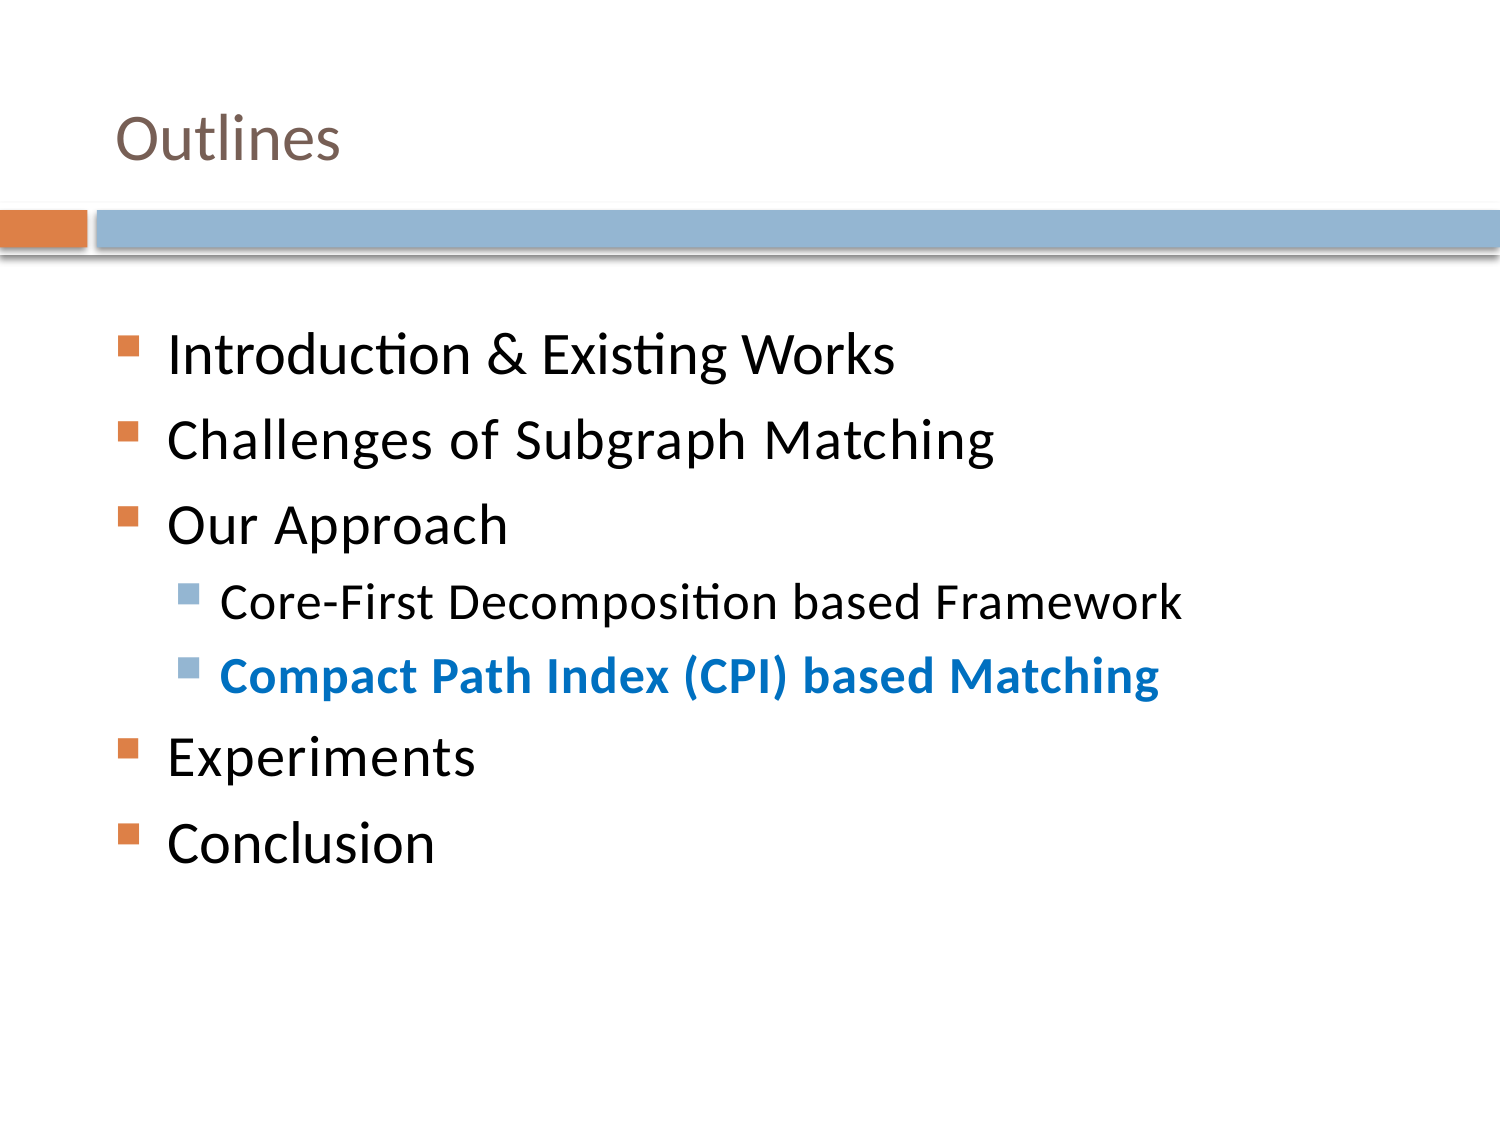

# Outlines

Introduction & Existing Works
Challenges of Subgraph Matching
Our Approach
Core-First Decomposition based Framework
Compact Path Index (CPI) based Matching
Experiments
Conclusion